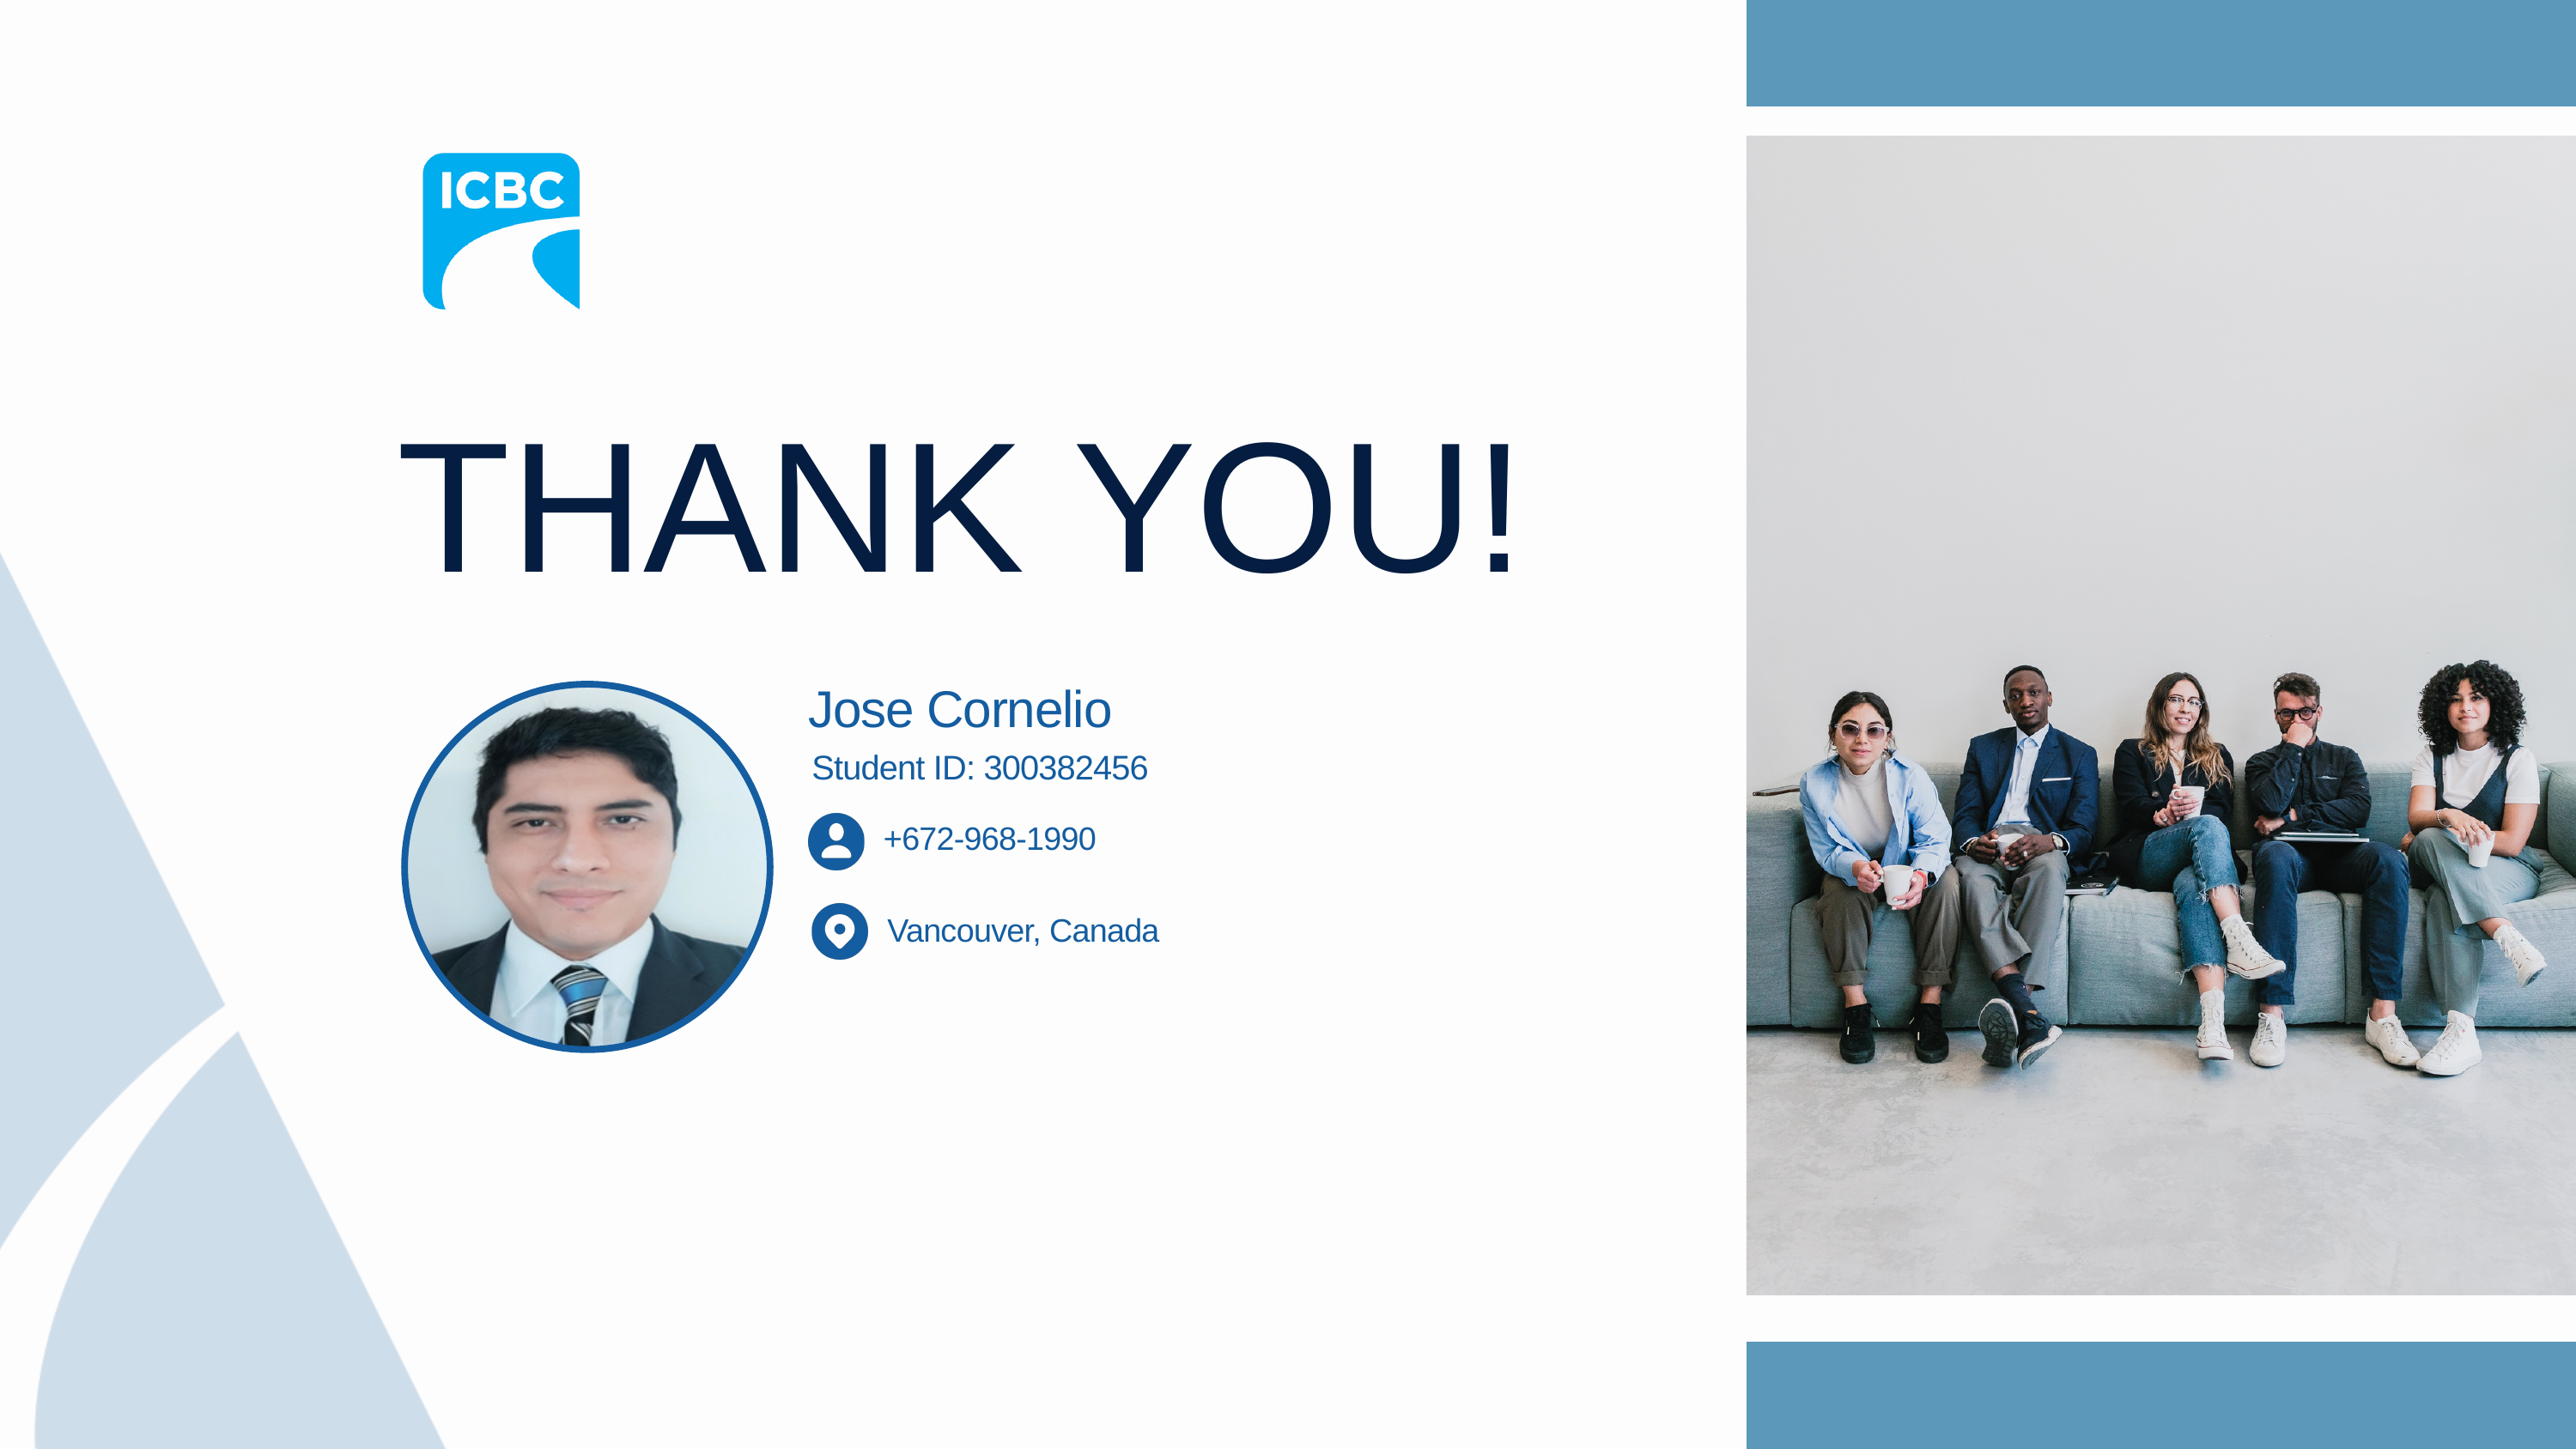

THANK YOU!

Jose Cornelio

Student ID: 300382456
+672-968-1990

Vancouver, Canada